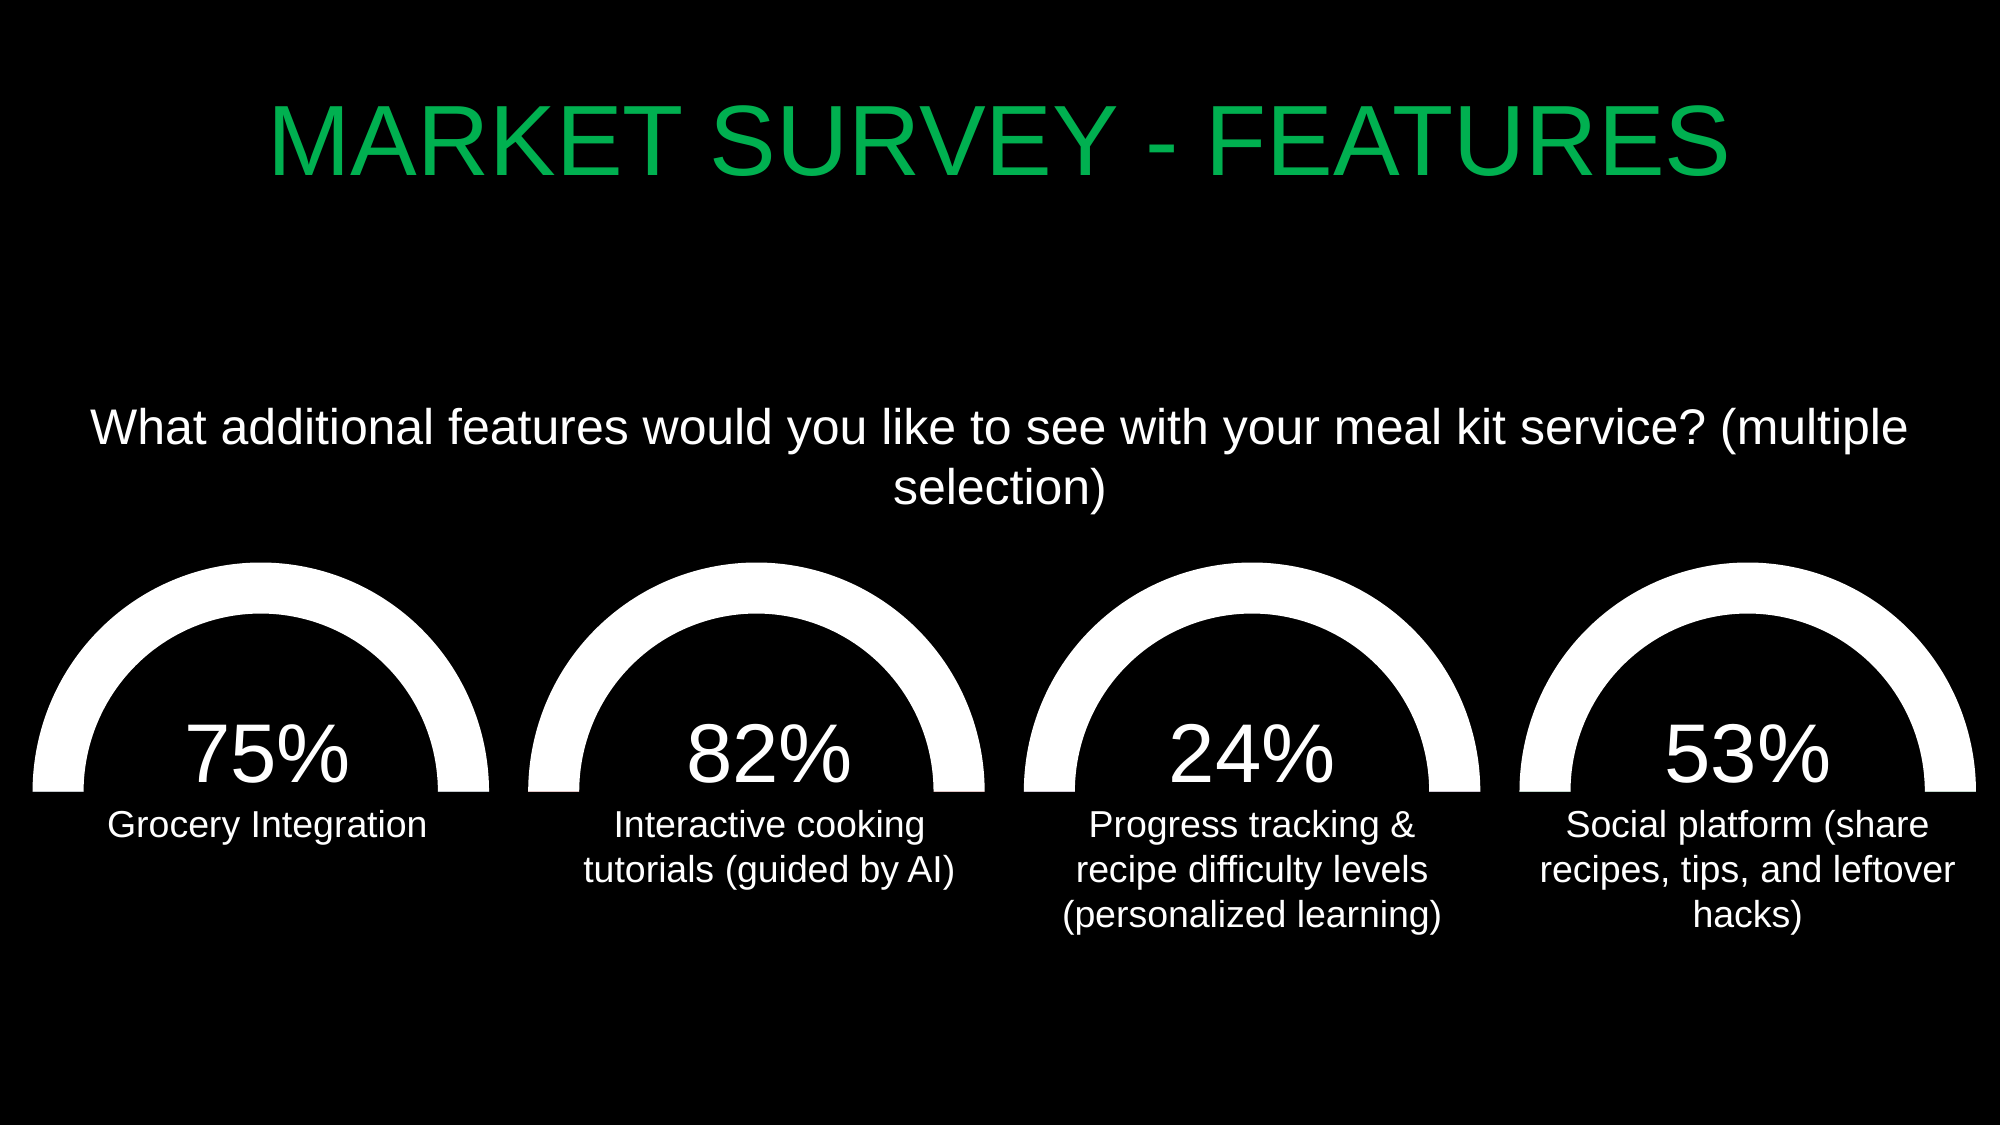

MARKET SURVEY - FEATURES
What additional features would you like to see with your meal kit service? (multiple selection)

75%
Grocery Integration
82%
Interactive cooking tutorials (guided by AI)

24%
Progress tracking & recipe difficulty levels (personalized learning)

53%
Social platform (share recipes, tips, and leftover hacks)